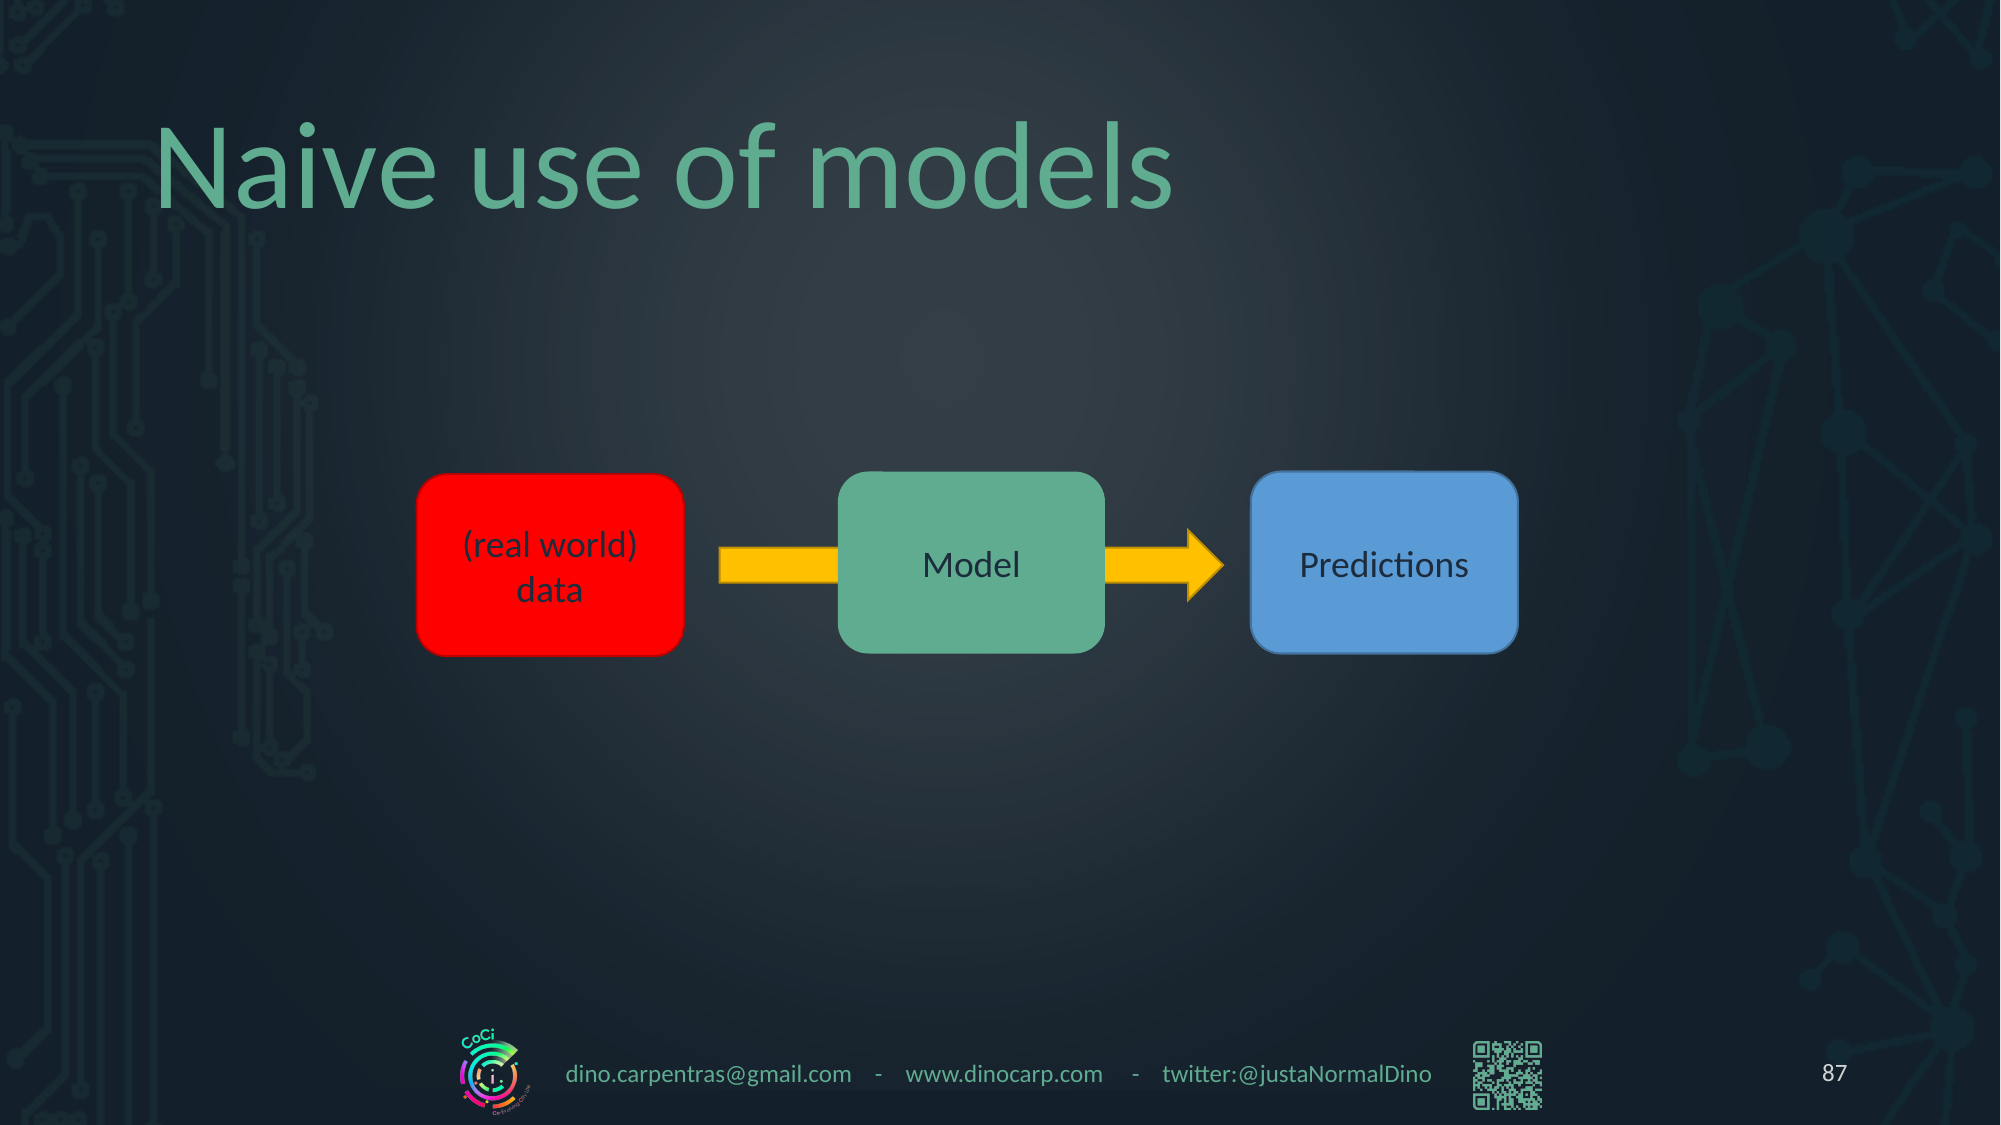

# Naive use of models
Model
Predictions
(real world)
data

87